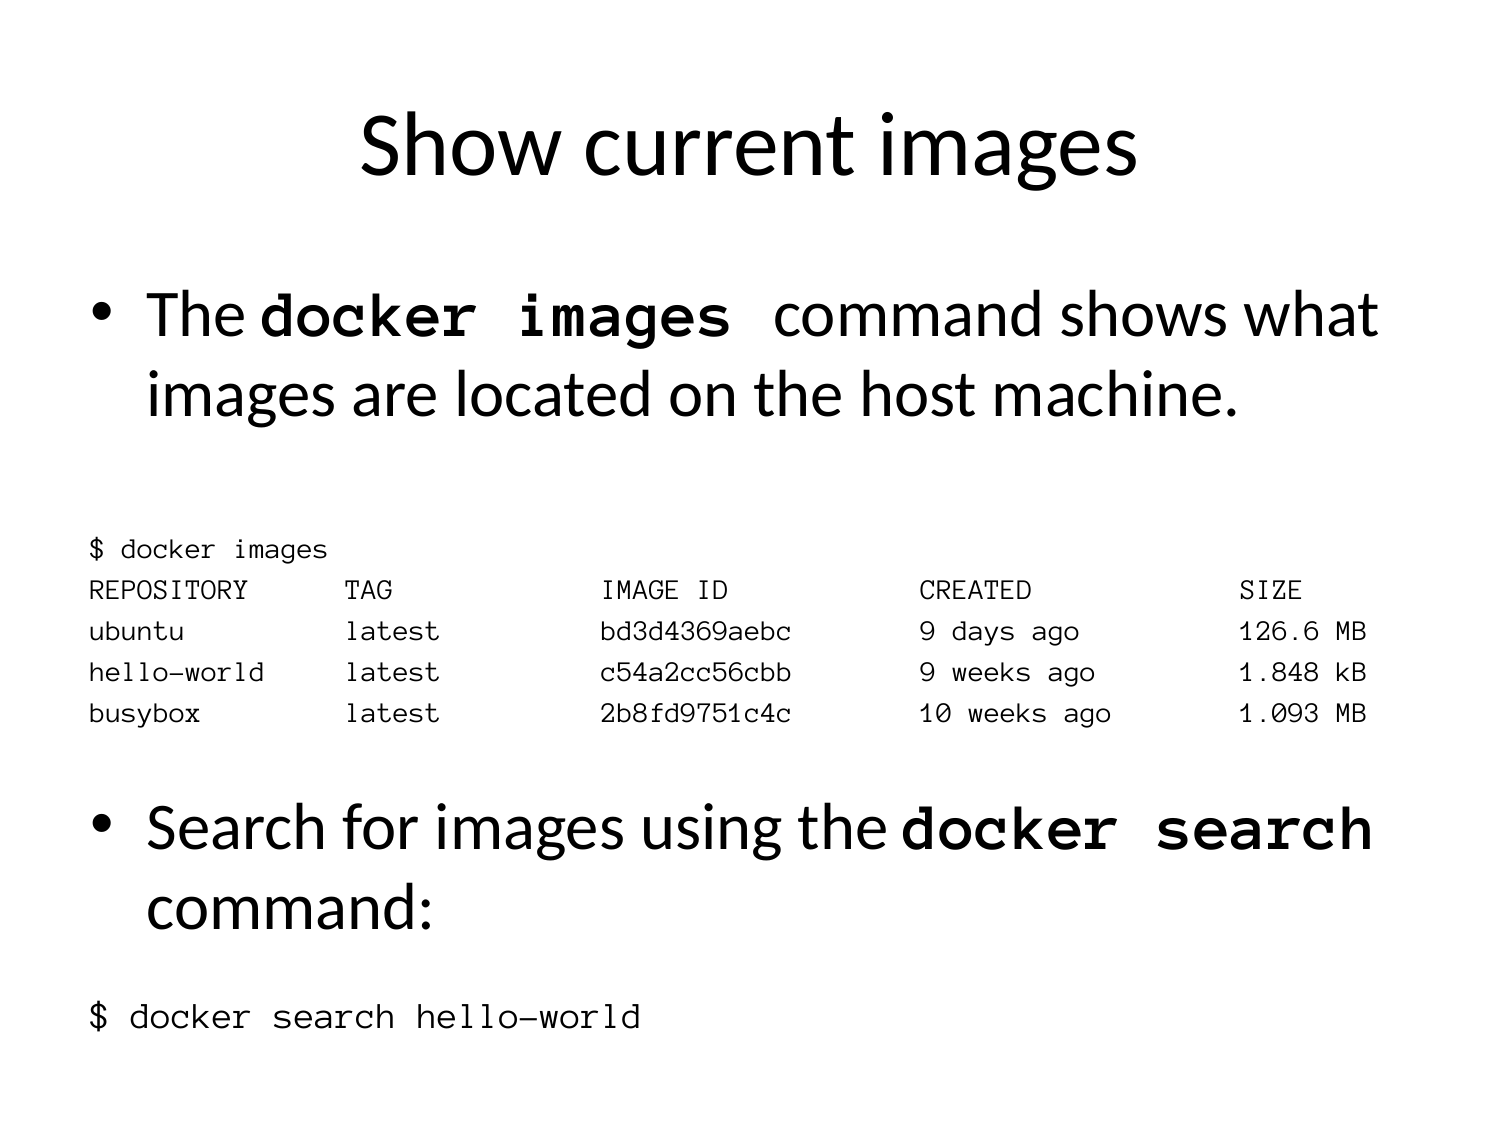

# Show current images
The docker images command shows what images are located on the host machine.

$ docker images
REPOSITORY      TAG             IMAGE ID            CREATED             SIZE
ubuntu          latest          bd3d4369aebc        9 days ago          126.6 MB
hello-world     latest          c54a2cc56cbb        9 weeks ago         1.848 kB
busybox         latest          2b8fd9751c4c        10 weeks ago        1.093 MB

Search for images using the docker search command:

$ docker search hello-world